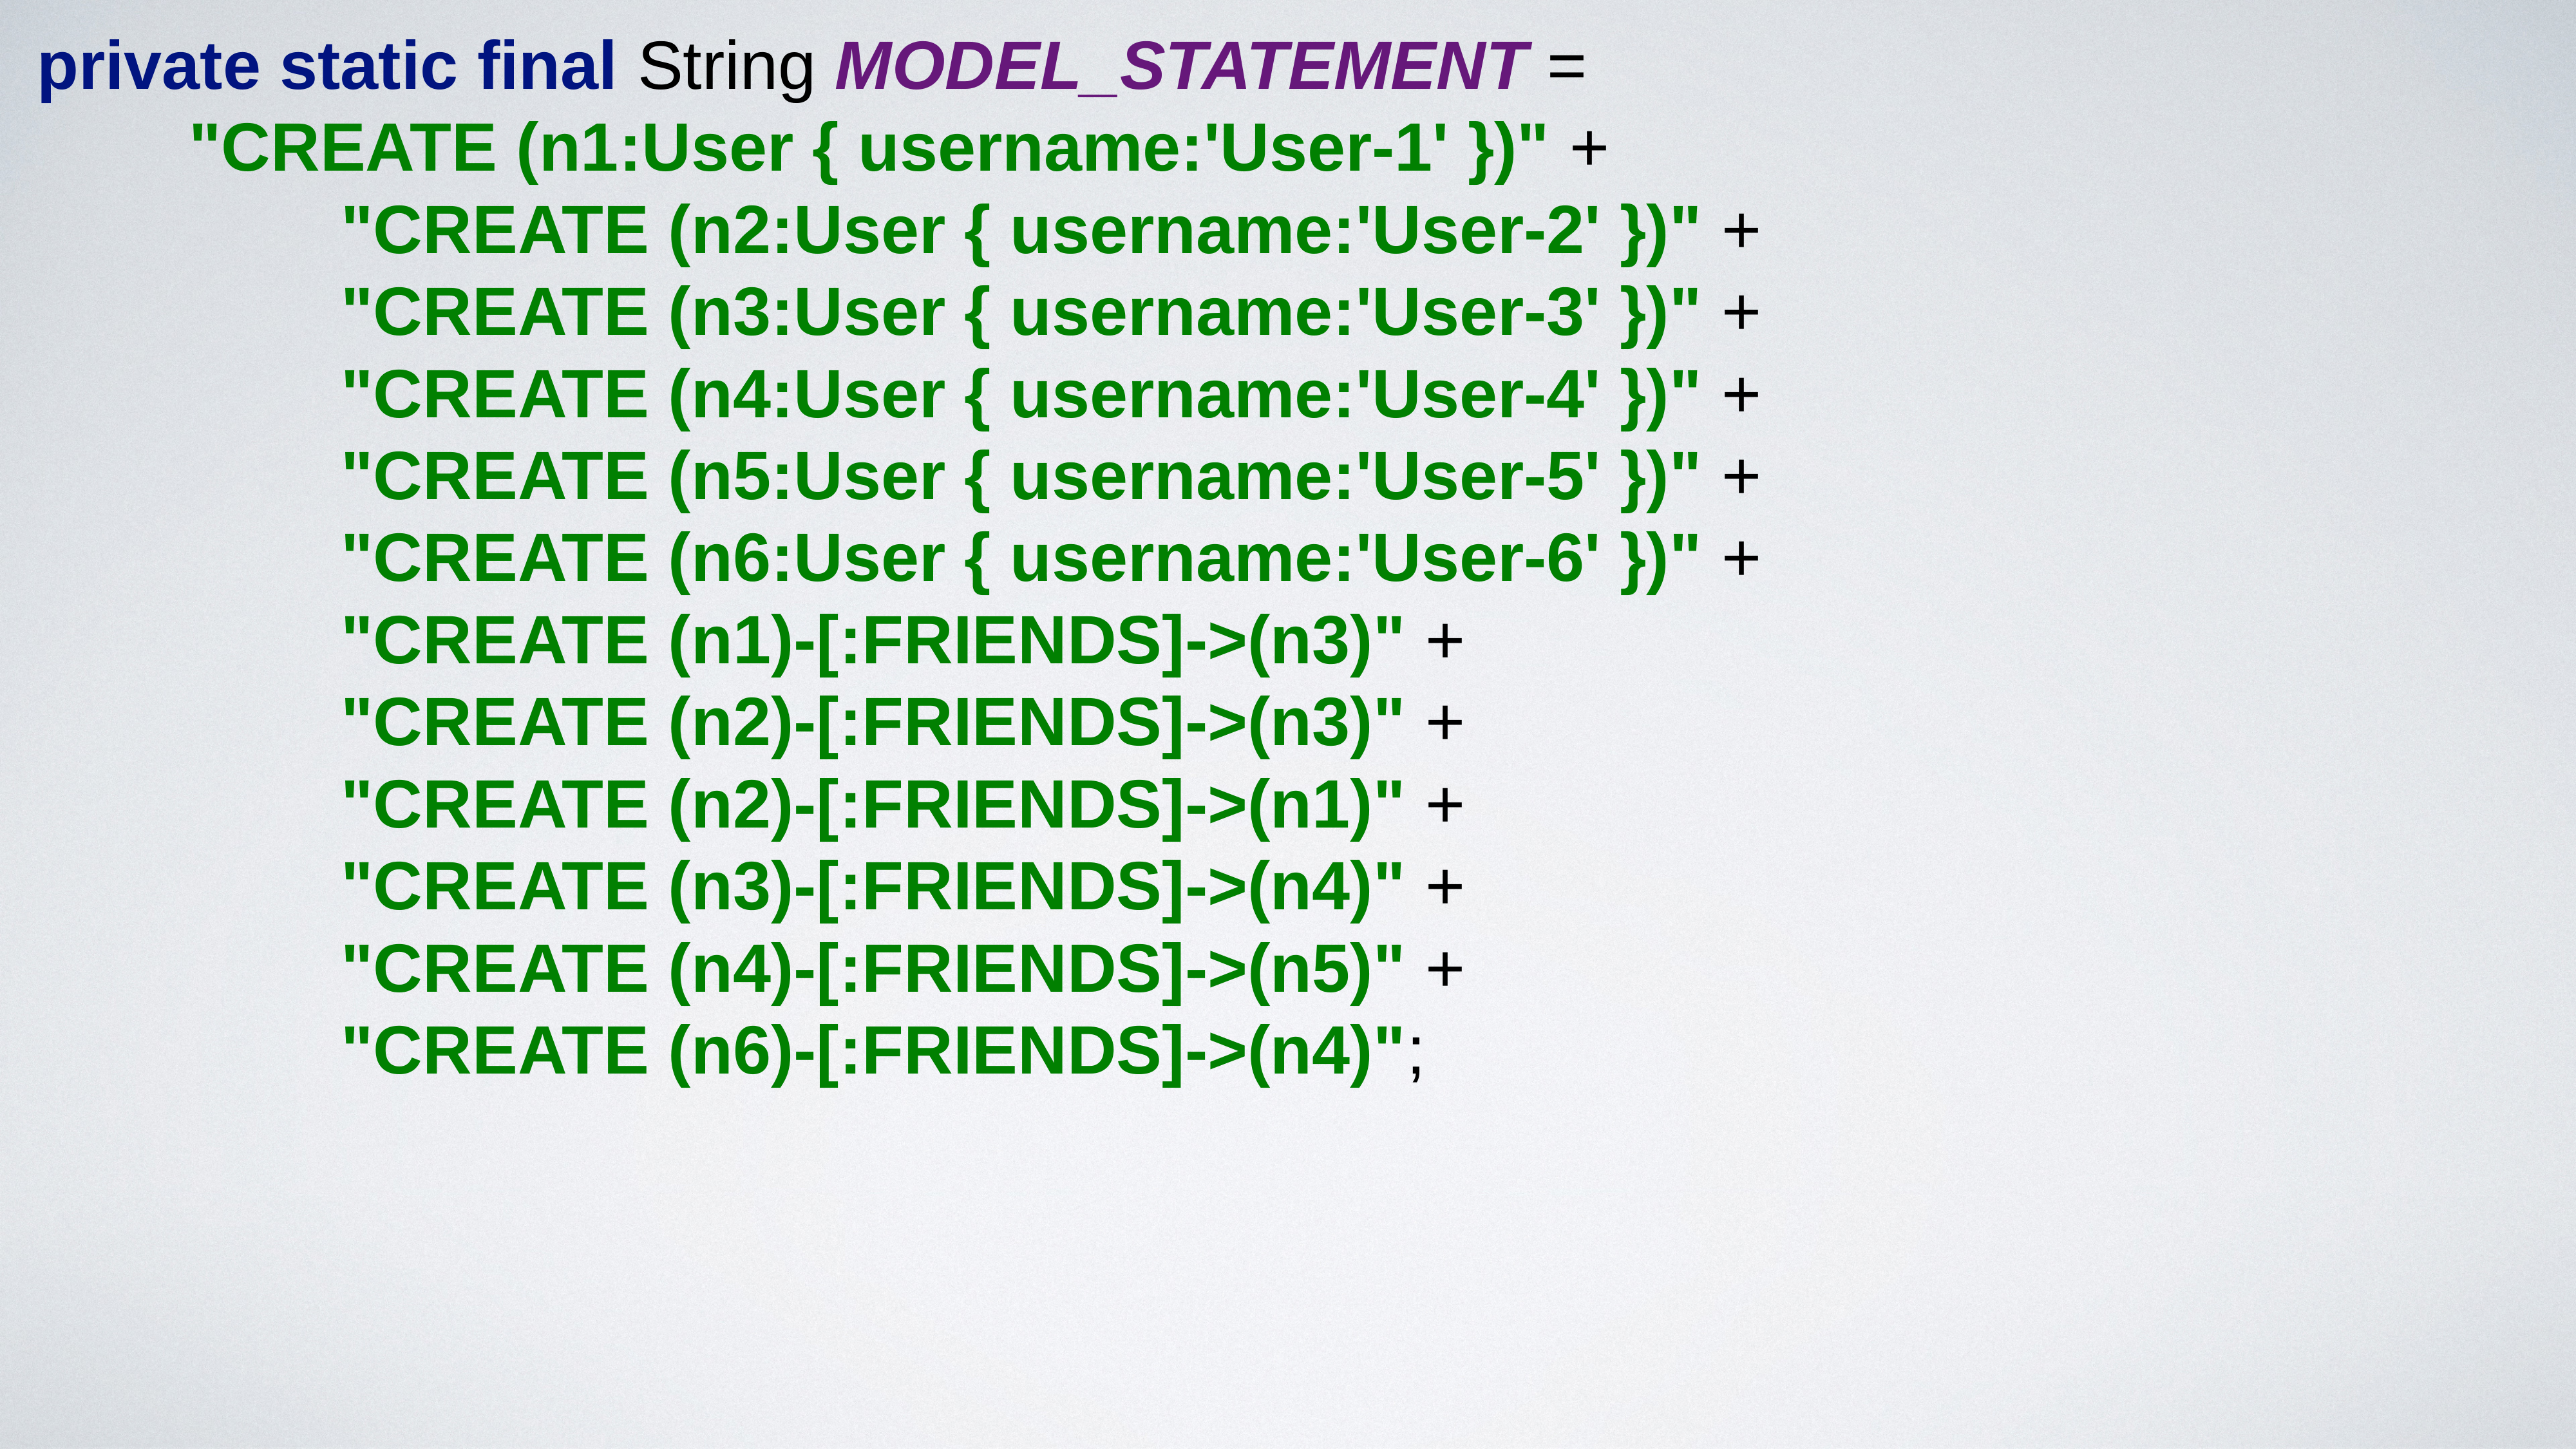

private static final String MODEL_STATEMENT =
        "CREATE (n1:User { username:'User-1' })" +
                "CREATE (n2:User { username:'User-2' })" +
                "CREATE (n3:User { username:'User-3' })" +
                "CREATE (n4:User { username:'User-4' })" +
                "CREATE (n5:User { username:'User-5' })" +
                "CREATE (n6:User { username:'User-6' })" +
                "CREATE (n1)-[:FRIENDS]->(n3)" +
                "CREATE (n2)-[:FRIENDS]->(n3)" +
                "CREATE (n2)-[:FRIENDS]->(n1)" +
                "CREATE (n3)-[:FRIENDS]->(n4)" +
                "CREATE (n4)-[:FRIENDS]->(n5)" +
                "CREATE (n6)-[:FRIENDS]->(n4)";